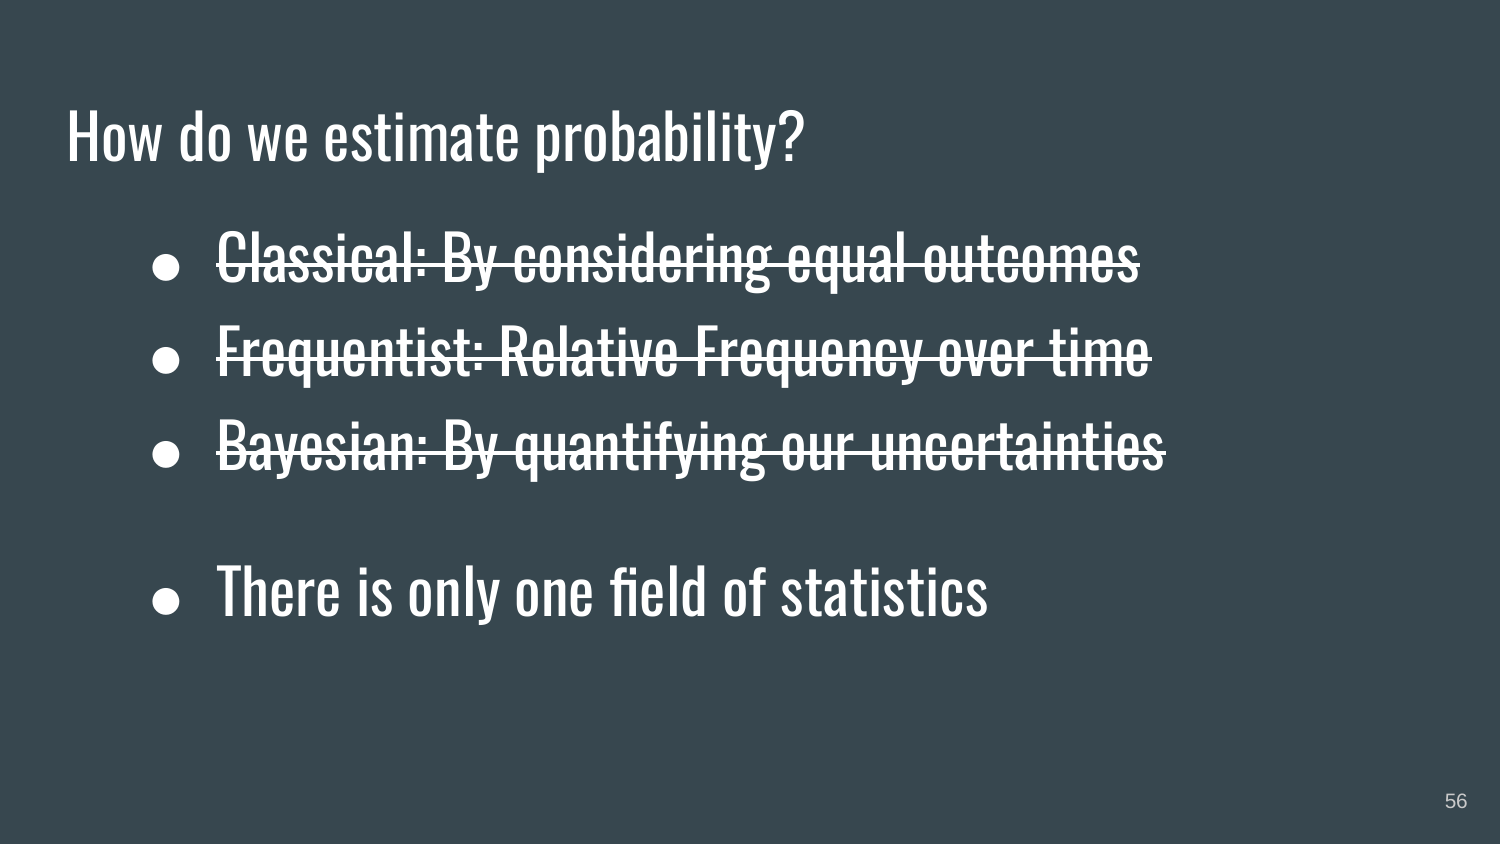

# How do we estimate probability?
Classical: By considering equal outcomes
Frequentist: Relative Frequency over time
Bayesian: By quantifying our uncertainties

There is only one field of statistics
56